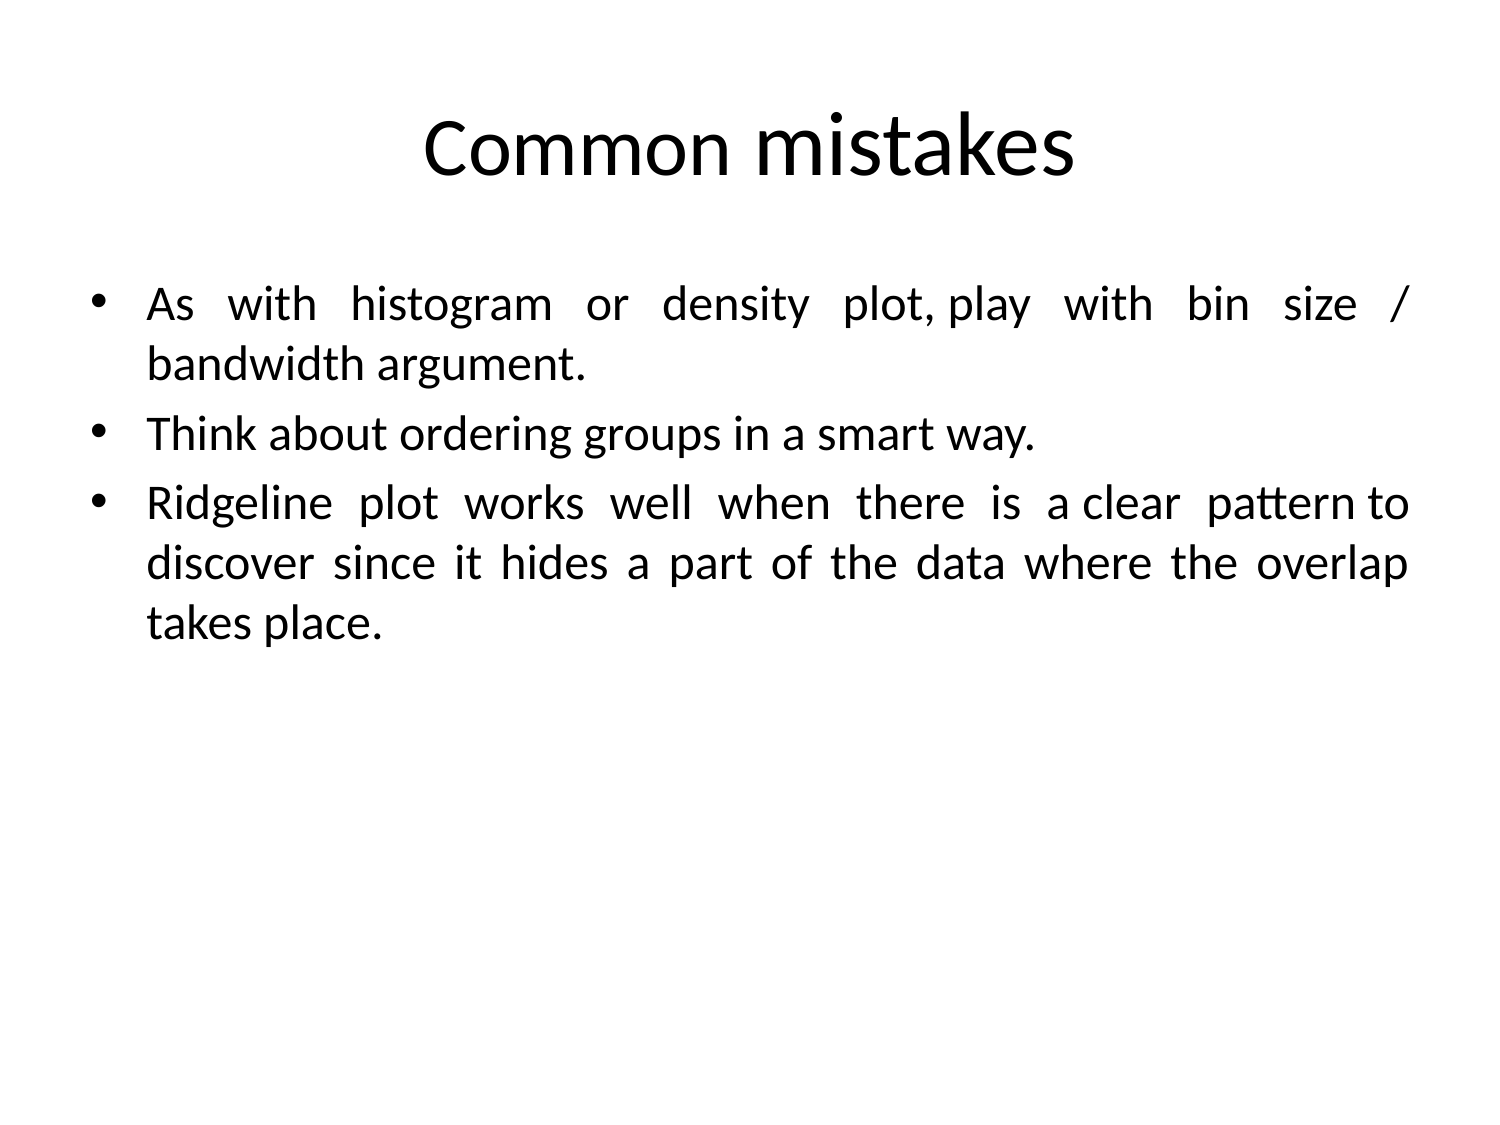

# Common mistakes
As with histogram or density plot, play with bin size / bandwidth argument.
Think about ordering groups in a smart way.
Ridgeline plot works well when there is a clear pattern to discover since it hides a part of the data where the overlap takes place.